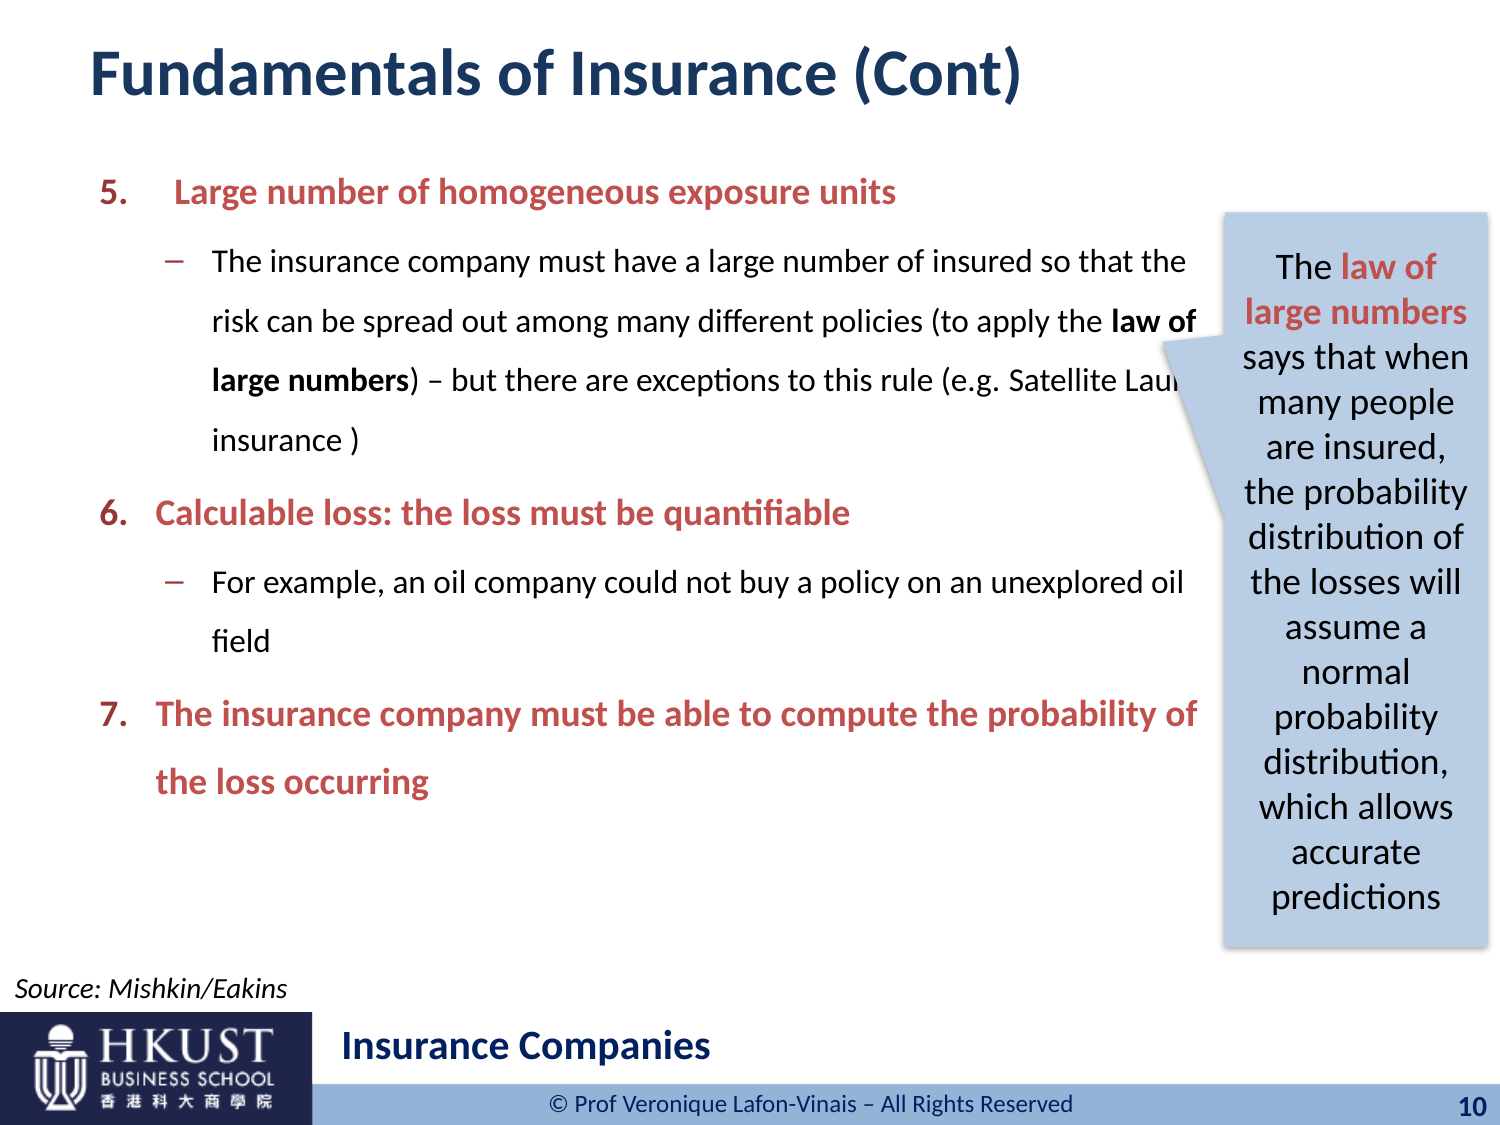

# Fundamentals of Insurance (Cont)
Large number of homogeneous exposure units
The insurance company must have a large number of insured so that the risk can be spread out among many different policies (to apply the law of large numbers) – but there are exceptions to this rule (e.g. Satellite Launch insurance )
Calculable loss: the loss must be quantifiable
For example, an oil company could not buy a policy on an unexplored oil field
The insurance company must be able to compute the probability of the loss occurring
The law of large numbers says that when many people are insured, the probability distribution of the losses will assume a normal probability distribution, which allows accurate predictions
Source: Mishkin/Eakins
Insurance Companies
10